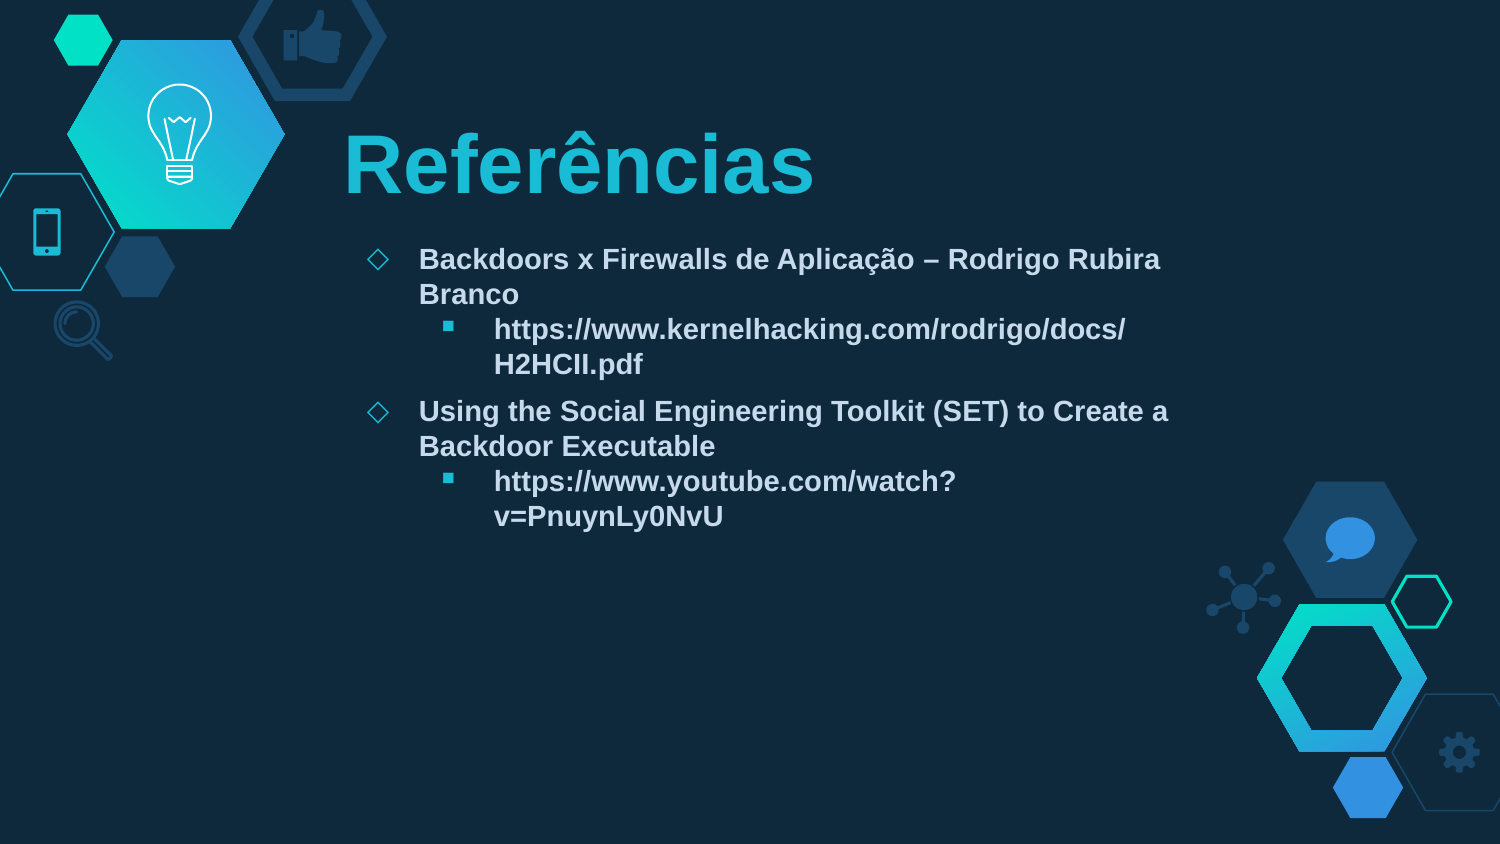

# Referências
Backdoors x Firewalls de Aplicação – Rodrigo Rubira Branco
https://www.kernelhacking.com/rodrigo/docs/H2HCII.pdf
Using the Social Engineering Toolkit (SET) to Create a Backdoor Executable
https://www.youtube.com/watch?v=PnuynLy0NvU